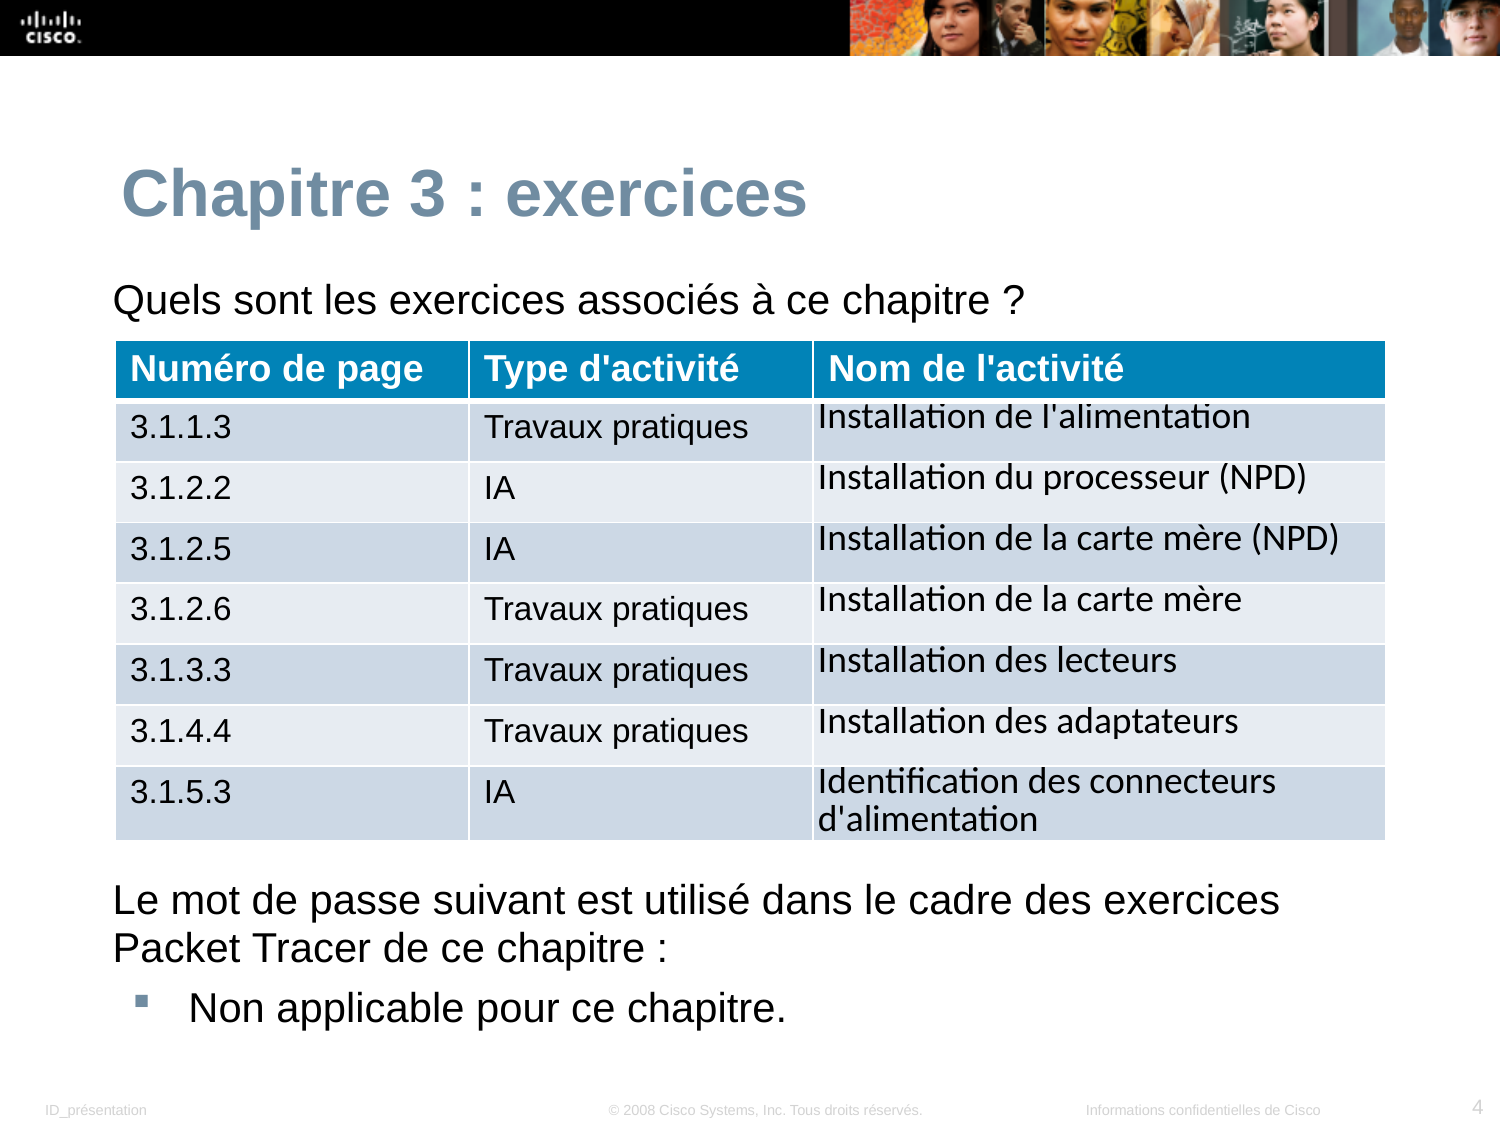

Chapitre 3 : exercices
Quels sont les exercices associés à ce chapitre ?

Le mot de passe suivant est utilisé dans le cadre des exercices Packet Tracer de ce chapitre :
Non applicable pour ce chapitre.
| Numéro de page | Type d'activité | Nom de l'activité |
| --- | --- | --- |
| 3.1.1.3 | Travaux pratiques | Installation de l'alimentation |
| 3.1.2.2 | IA | Installation du processeur (NPD) |
| 3.1.2.5 | IA | Installation de la carte mère (NPD) |
| 3.1.2.6 | Travaux pratiques | Installation de la carte mère |
| 3.1.3.3 | Travaux pratiques | Installation des lecteurs |
| 3.1.4.4 | Travaux pratiques | Installation des adaptateurs |
| 3.1.5.3 | IA | Identification des connecteurs d'alimentation |